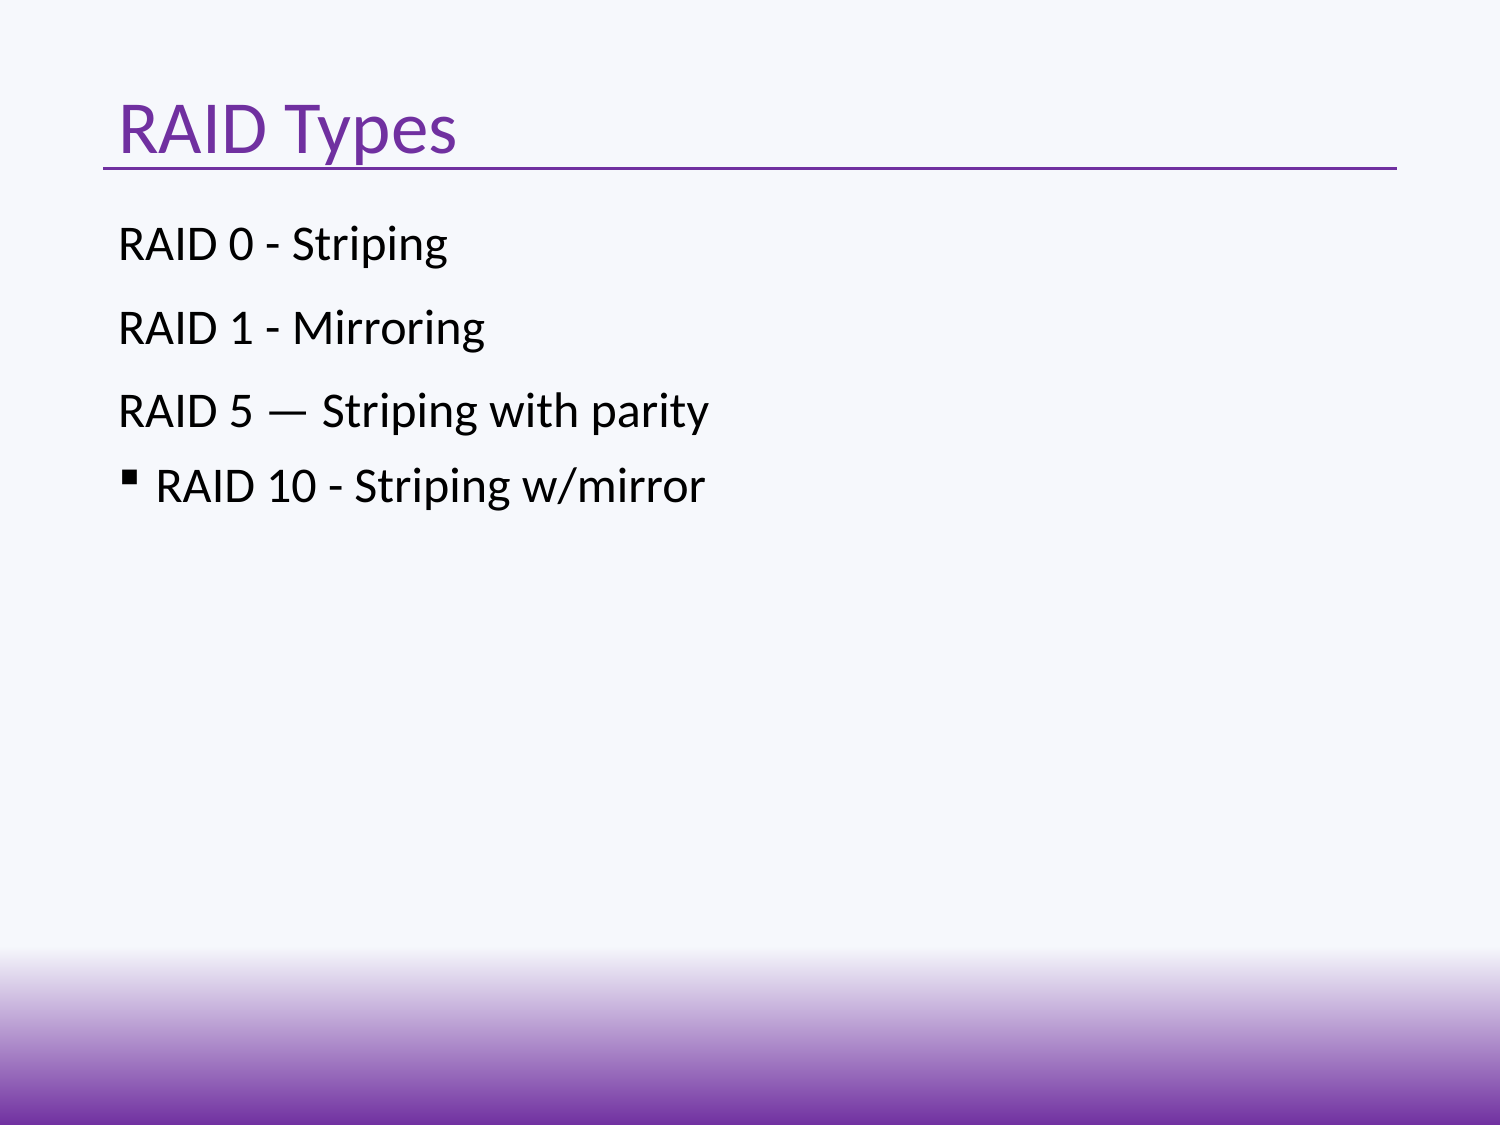

# RAID Types
RAID 0 - Striping
RAID 1 - Mirroring
RAID 5 — Striping with parity
RAID 10 - Striping w/mirror